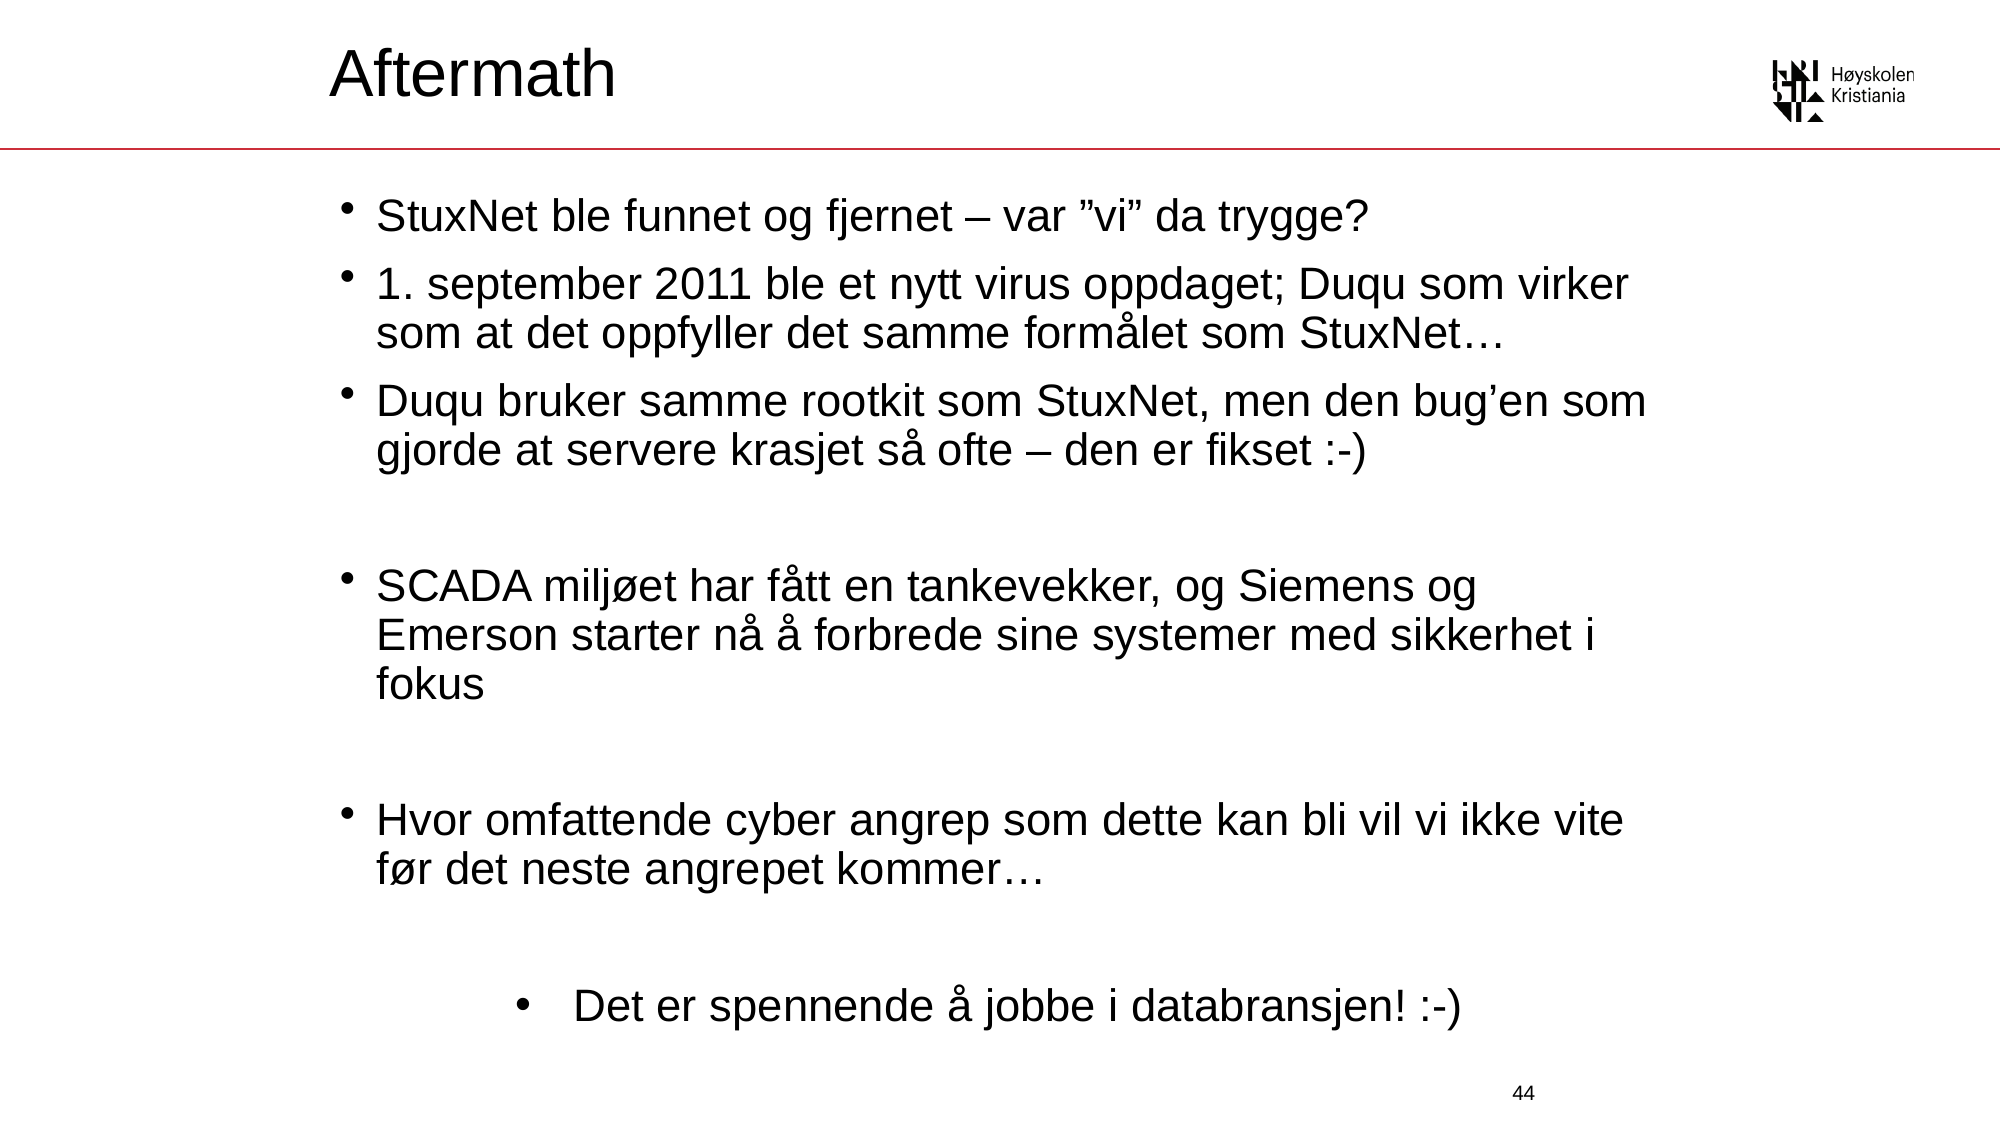

# Aftermath
StuxNet ble funnet og fjernet – var ”vi” da trygge?
1. september 2011 ble et nytt virus oppdaget; Duqu som virker som at det oppfyller det samme formålet som StuxNet…
Duqu bruker samme rootkit som StuxNet, men den bug’en som gjorde at servere krasjet så ofte – den er fikset :-)

SCADA miljøet har fått en tankevekker, og Siemens og Emerson starter nå å forbrede sine systemer med sikkerhet i fokus

Hvor omfattende cyber angrep som dette kan bli vil vi ikke vite før det neste angrepet kommer…

Det er spennende å jobbe i databransjen! :-)
44